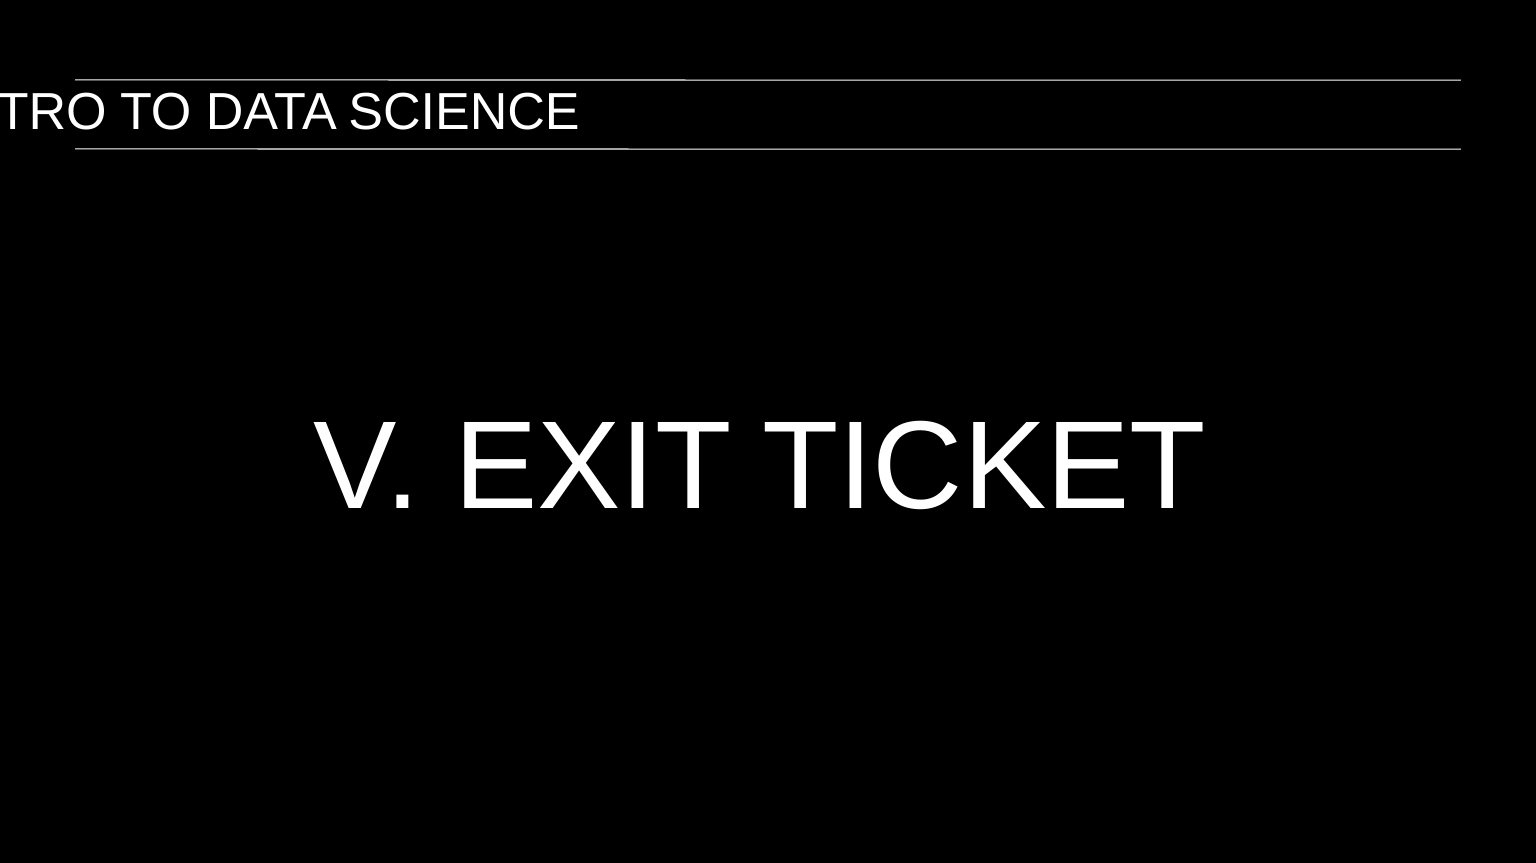

INTRO TO DATA SCIENCE
V. EXIT TICKET